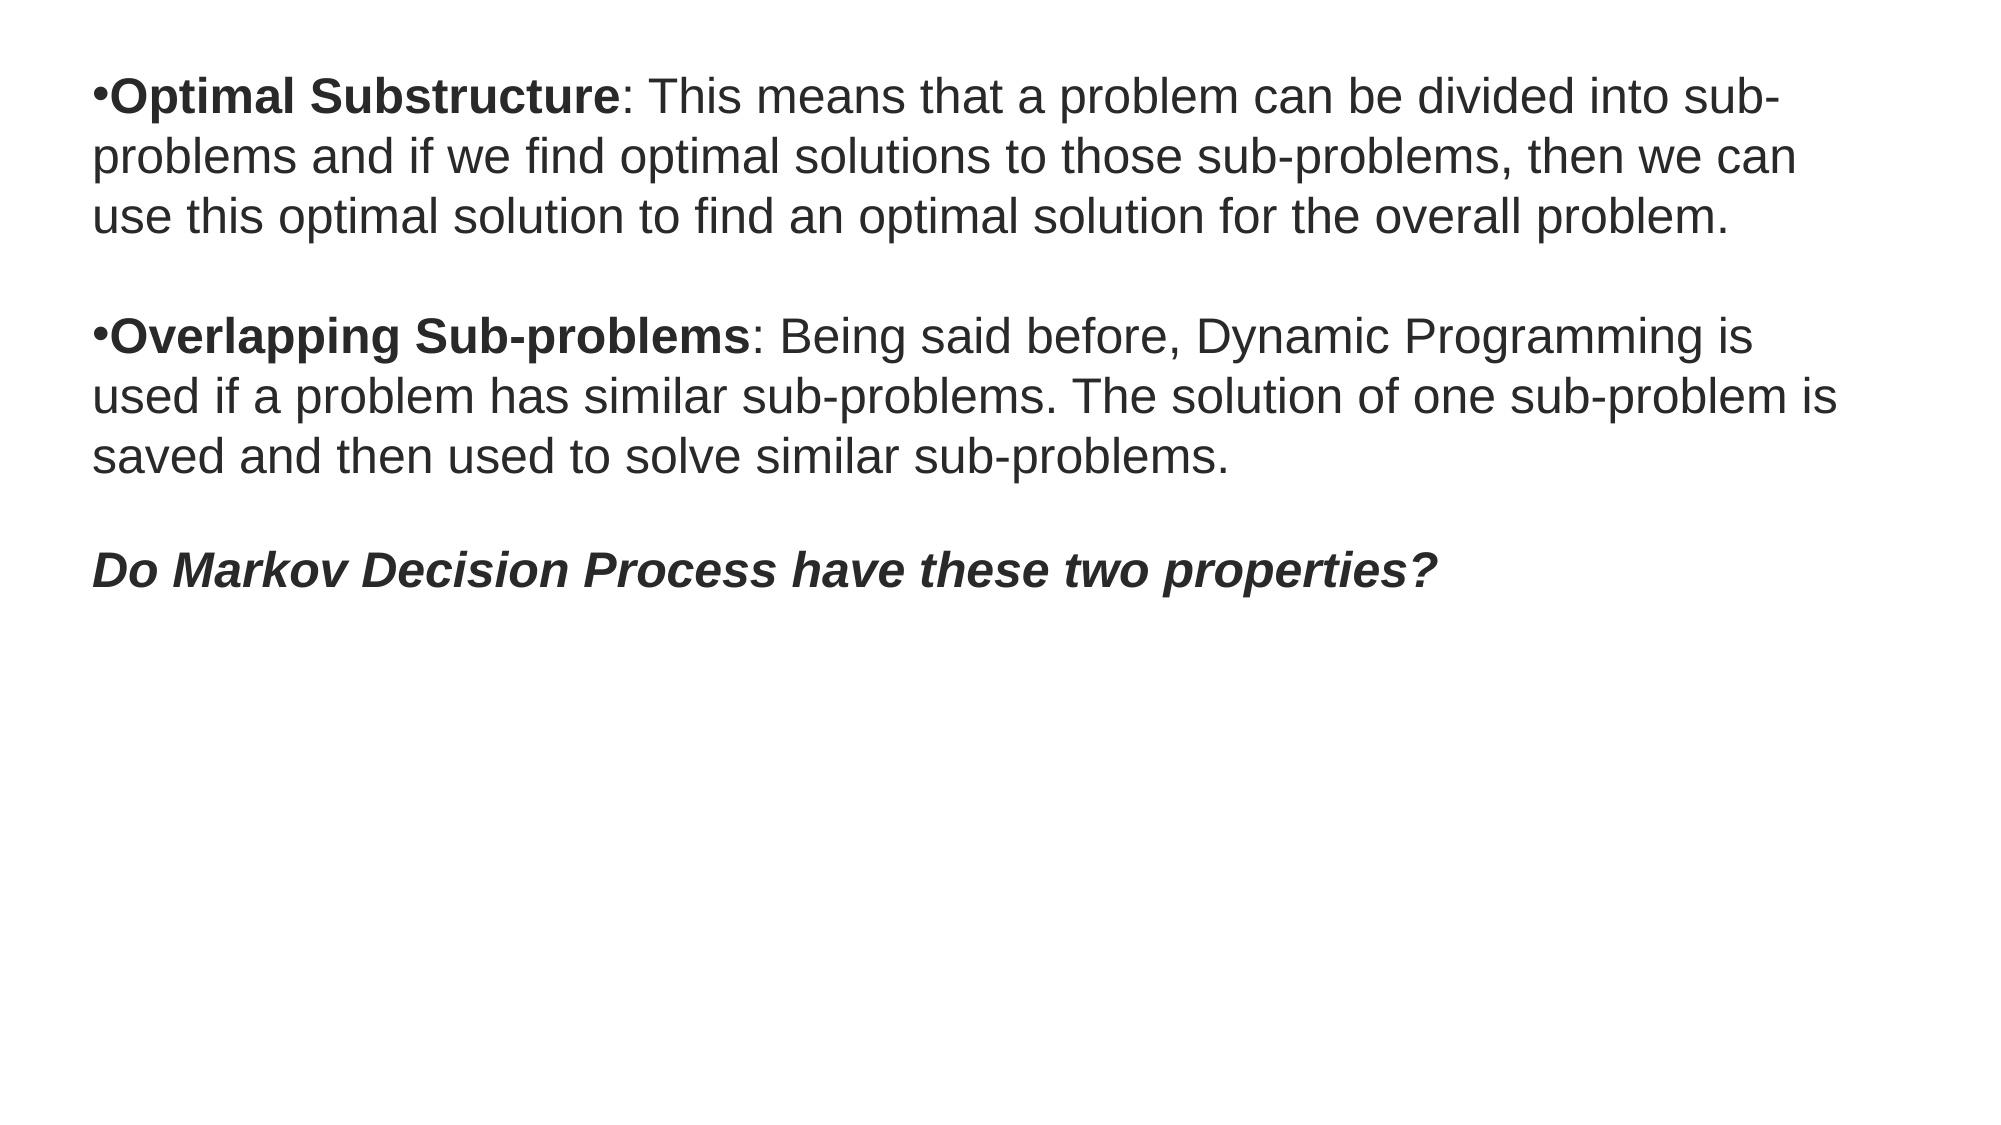

Optimal Substructure: This means that a problem can be divided into sub-problems and if we find optimal solutions to those sub-problems, then we can use this optimal solution to find an optimal solution for the overall problem.

Overlapping Sub-problems: Being said before, Dynamic Programming is used if a problem has similar sub-problems. The solution of one sub-problem is saved and then used to solve similar sub-problems.
Do Markov Decision Process have these two properties?